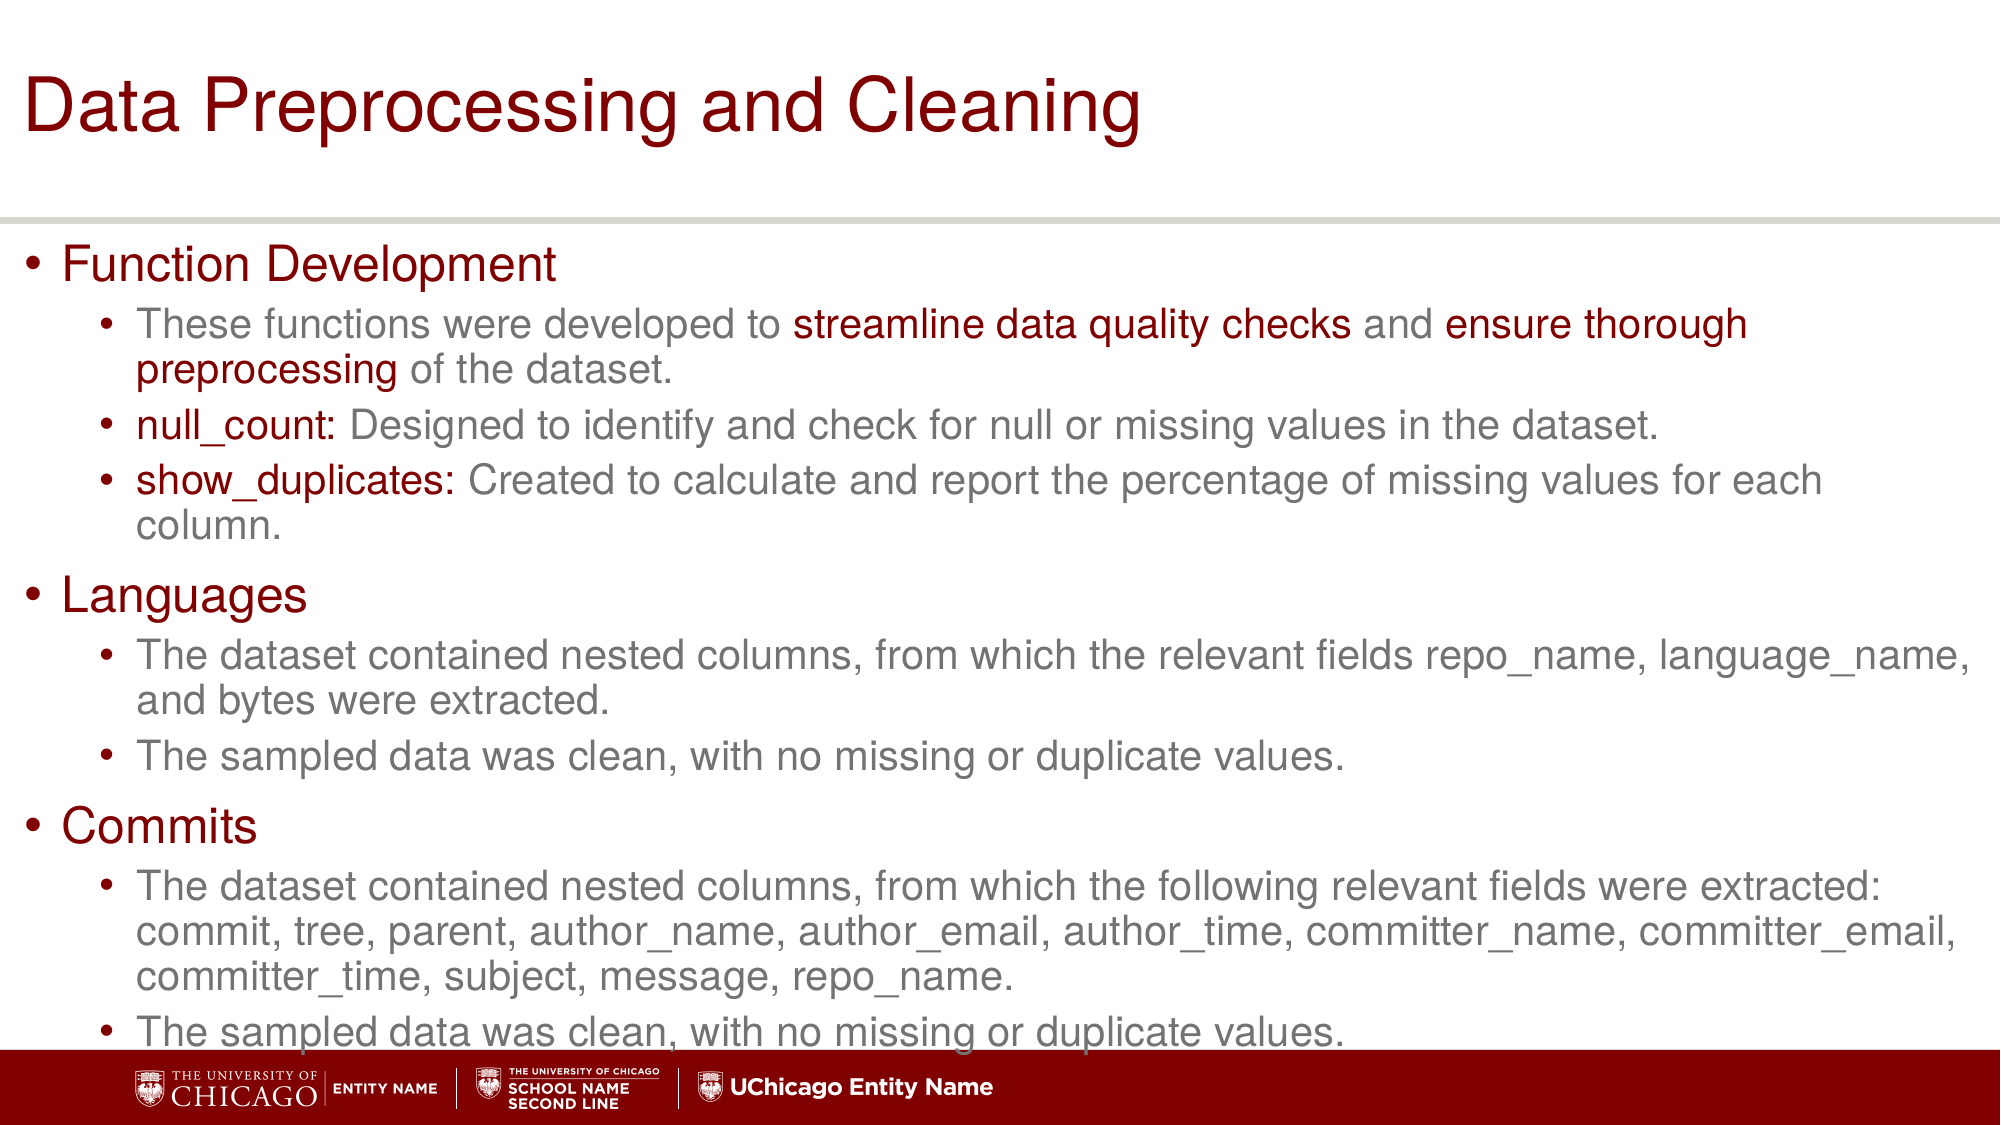

# Data Preprocessing and Cleaning
Function Development
These functions were developed to streamline data quality checks and ensure thorough preprocessing of the dataset.
null_count: Designed to identify and check for null or missing values in the dataset.
show_duplicates: Created to calculate and report the percentage of missing values for each column.
Languages
The dataset contained nested columns, from which the relevant fields repo_name, language_name, and bytes were extracted.
The sampled data was clean, with no missing or duplicate values.
Commits
The dataset contained nested columns, from which the following relevant fields were extracted: commit, tree, parent, author_name, author_email, author_time, committer_name, committer_email, committer_time, subject, message, repo_name.
The sampled data was clean, with no missing or duplicate values.